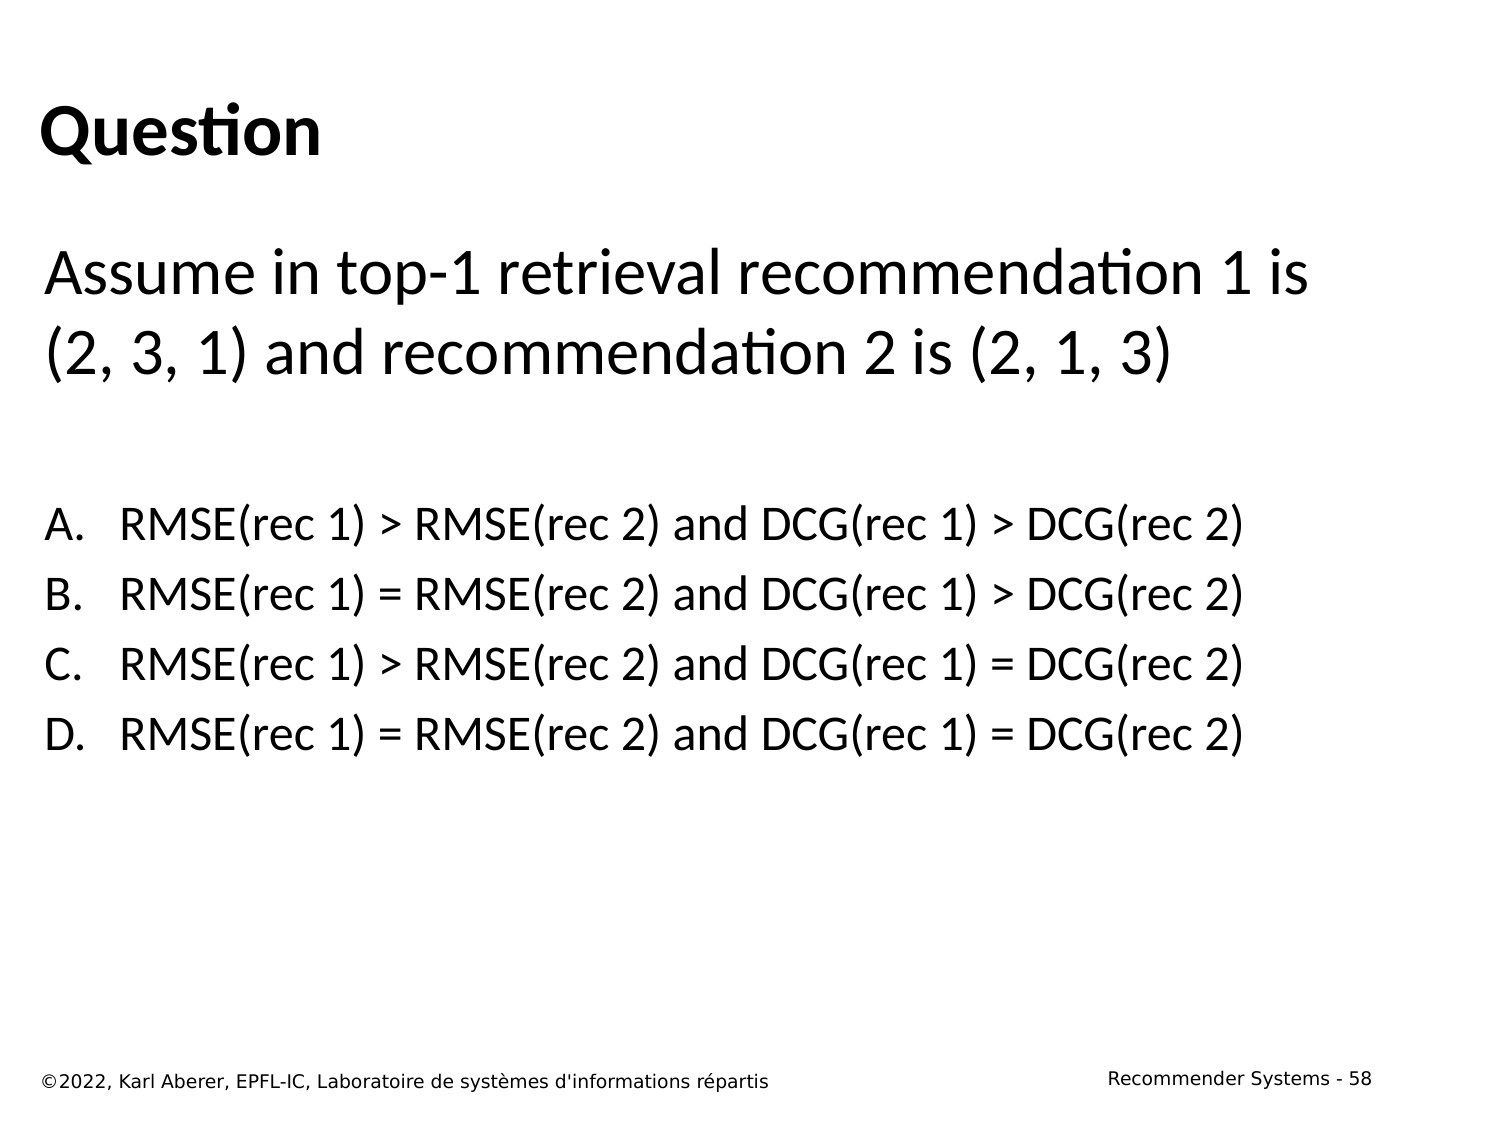

# Question
Assume in top-1 retrieval recommendation 1 is (2, 3, 1) and recommendation 2 is (2, 1, 3)

RMSE(rec 1) > RMSE(rec 2) and DCG(rec 1) > DCG(rec 2)
RMSE(rec 1) = RMSE(rec 2) and DCG(rec 1) > DCG(rec 2)
RMSE(rec 1) > RMSE(rec 2) and DCG(rec 1) = DCG(rec 2)
RMSE(rec 1) = RMSE(rec 2) and DCG(rec 1) = DCG(rec 2)

©2022, Karl Aberer, EPFL-IC, Laboratoire de systèmes d'informations répartis